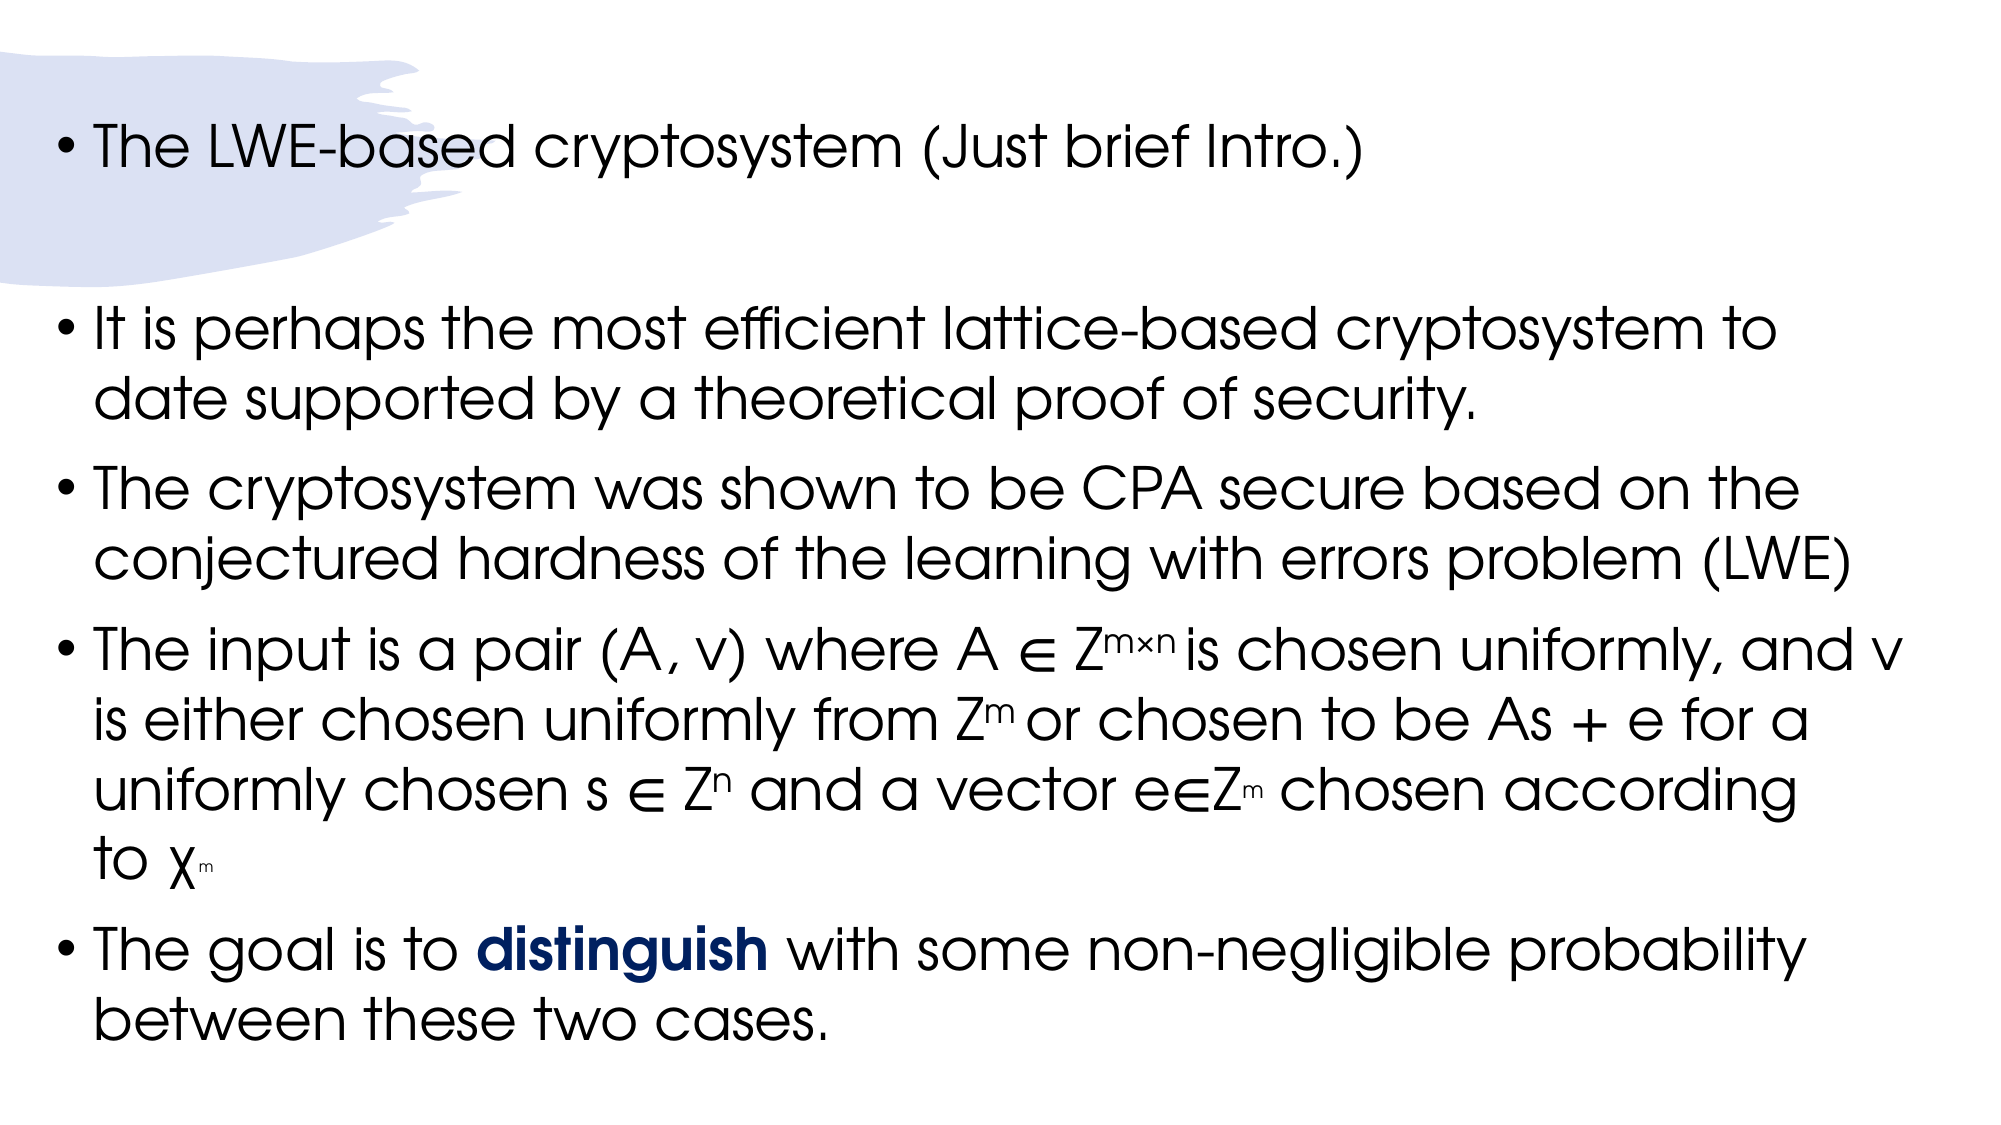

#
The LWE-based cryptosystem (Just brief Intro.)

It is perhaps the most efficient lattice-based cryptosystem to date supported by a theoretical proof of security.
The cryptosystem was shown to be CPA secure based on the conjectured hardness of the learning with errors problem (LWE)
The input is a pair (A, v) where A ∈ Zm×n is chosen uniformly, and v is either chosen uniformly from Zm or chosen to be As + e for a uniformly chosen s ∈ Zn and a vector e∈Zm chosen according to χm
The goal is to distinguish with some non-negligible probability between these two cases.